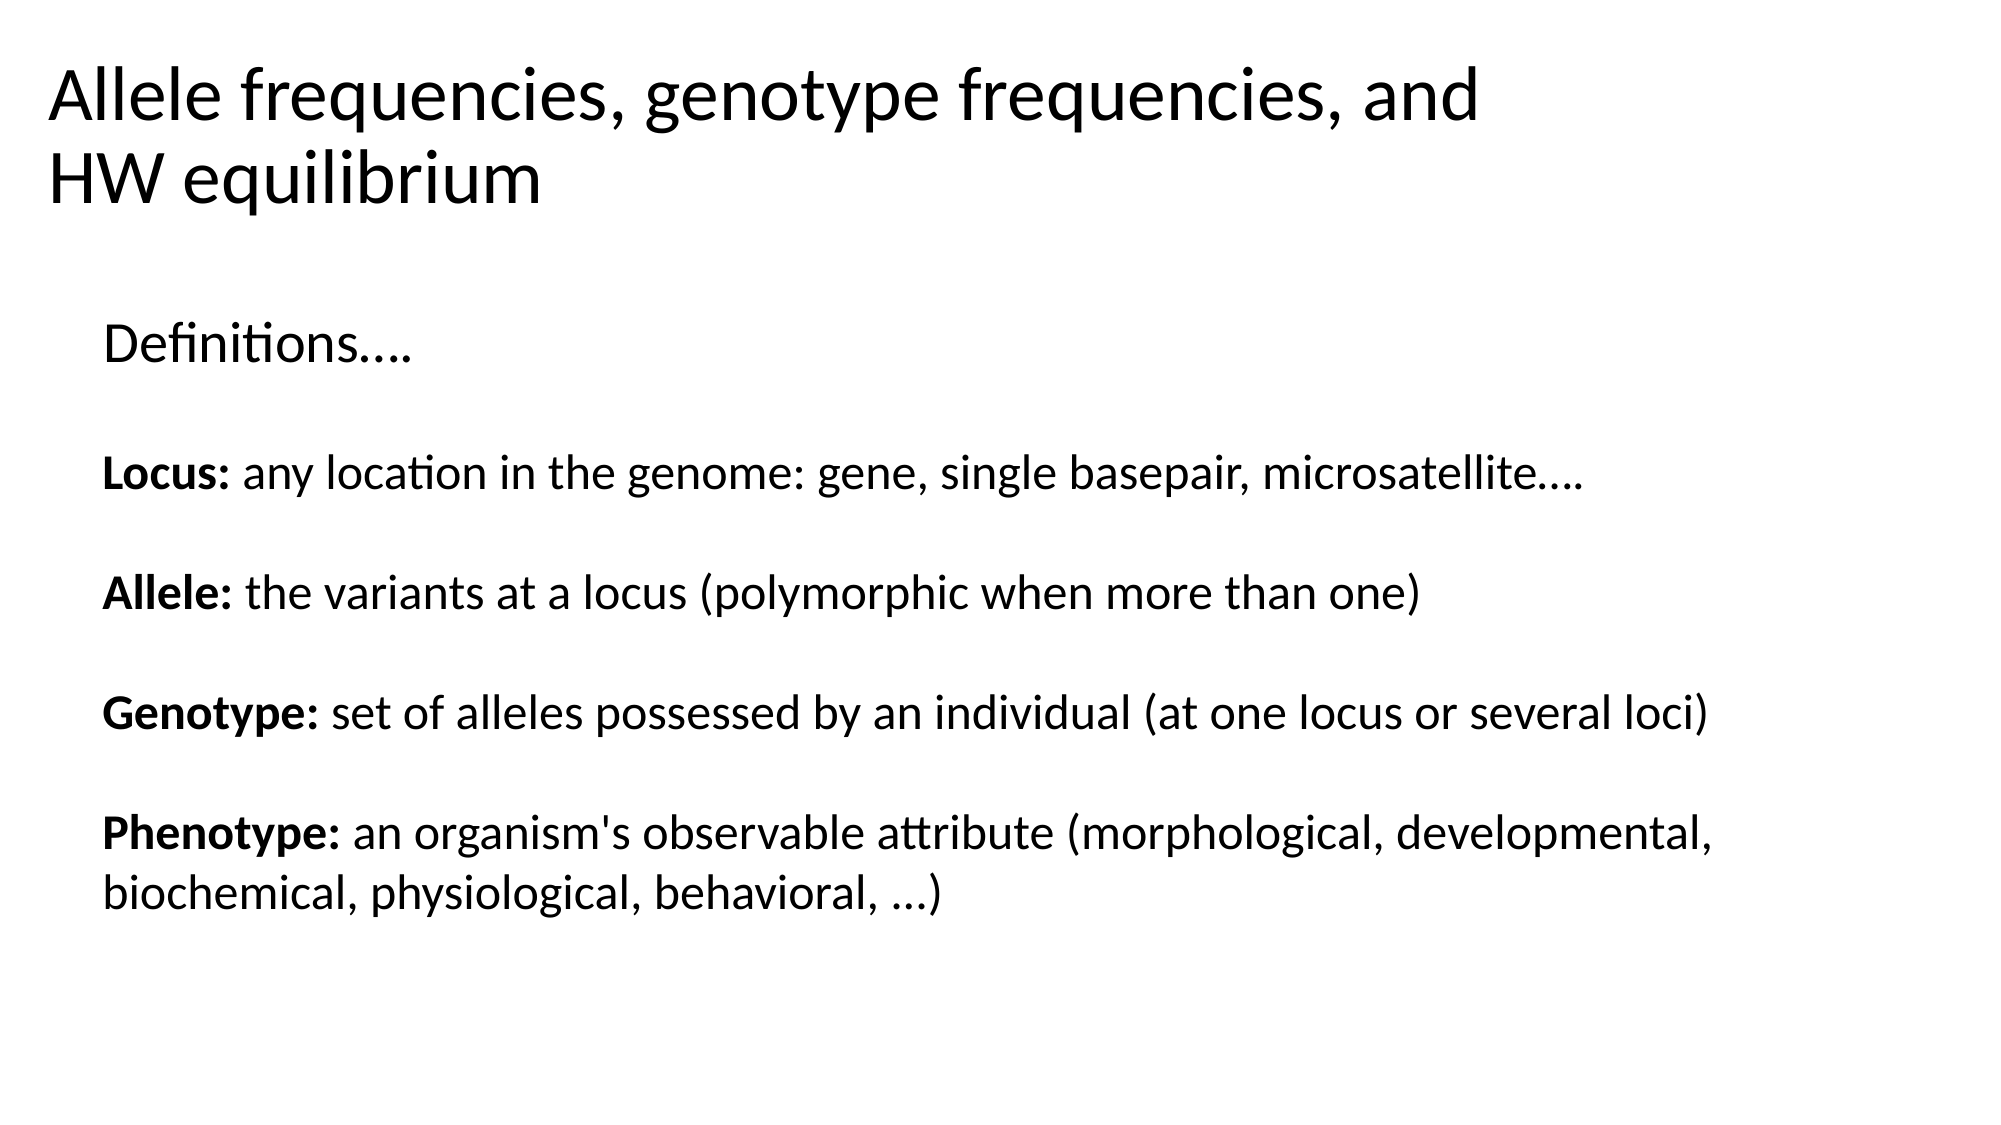

# Allele frequencies, genotype frequencies, and HW equilibrium
Definitions….
Locus: any location in the genome: gene, single basepair, microsatellite….

Allele: the variants at a locus (polymorphic when more than one)

Genotype: set of alleles possessed by an individual (at one locus or several loci)

Phenotype: an organism's observable attribute (morphological, developmental, biochemical, physiological, behavioral, ...)